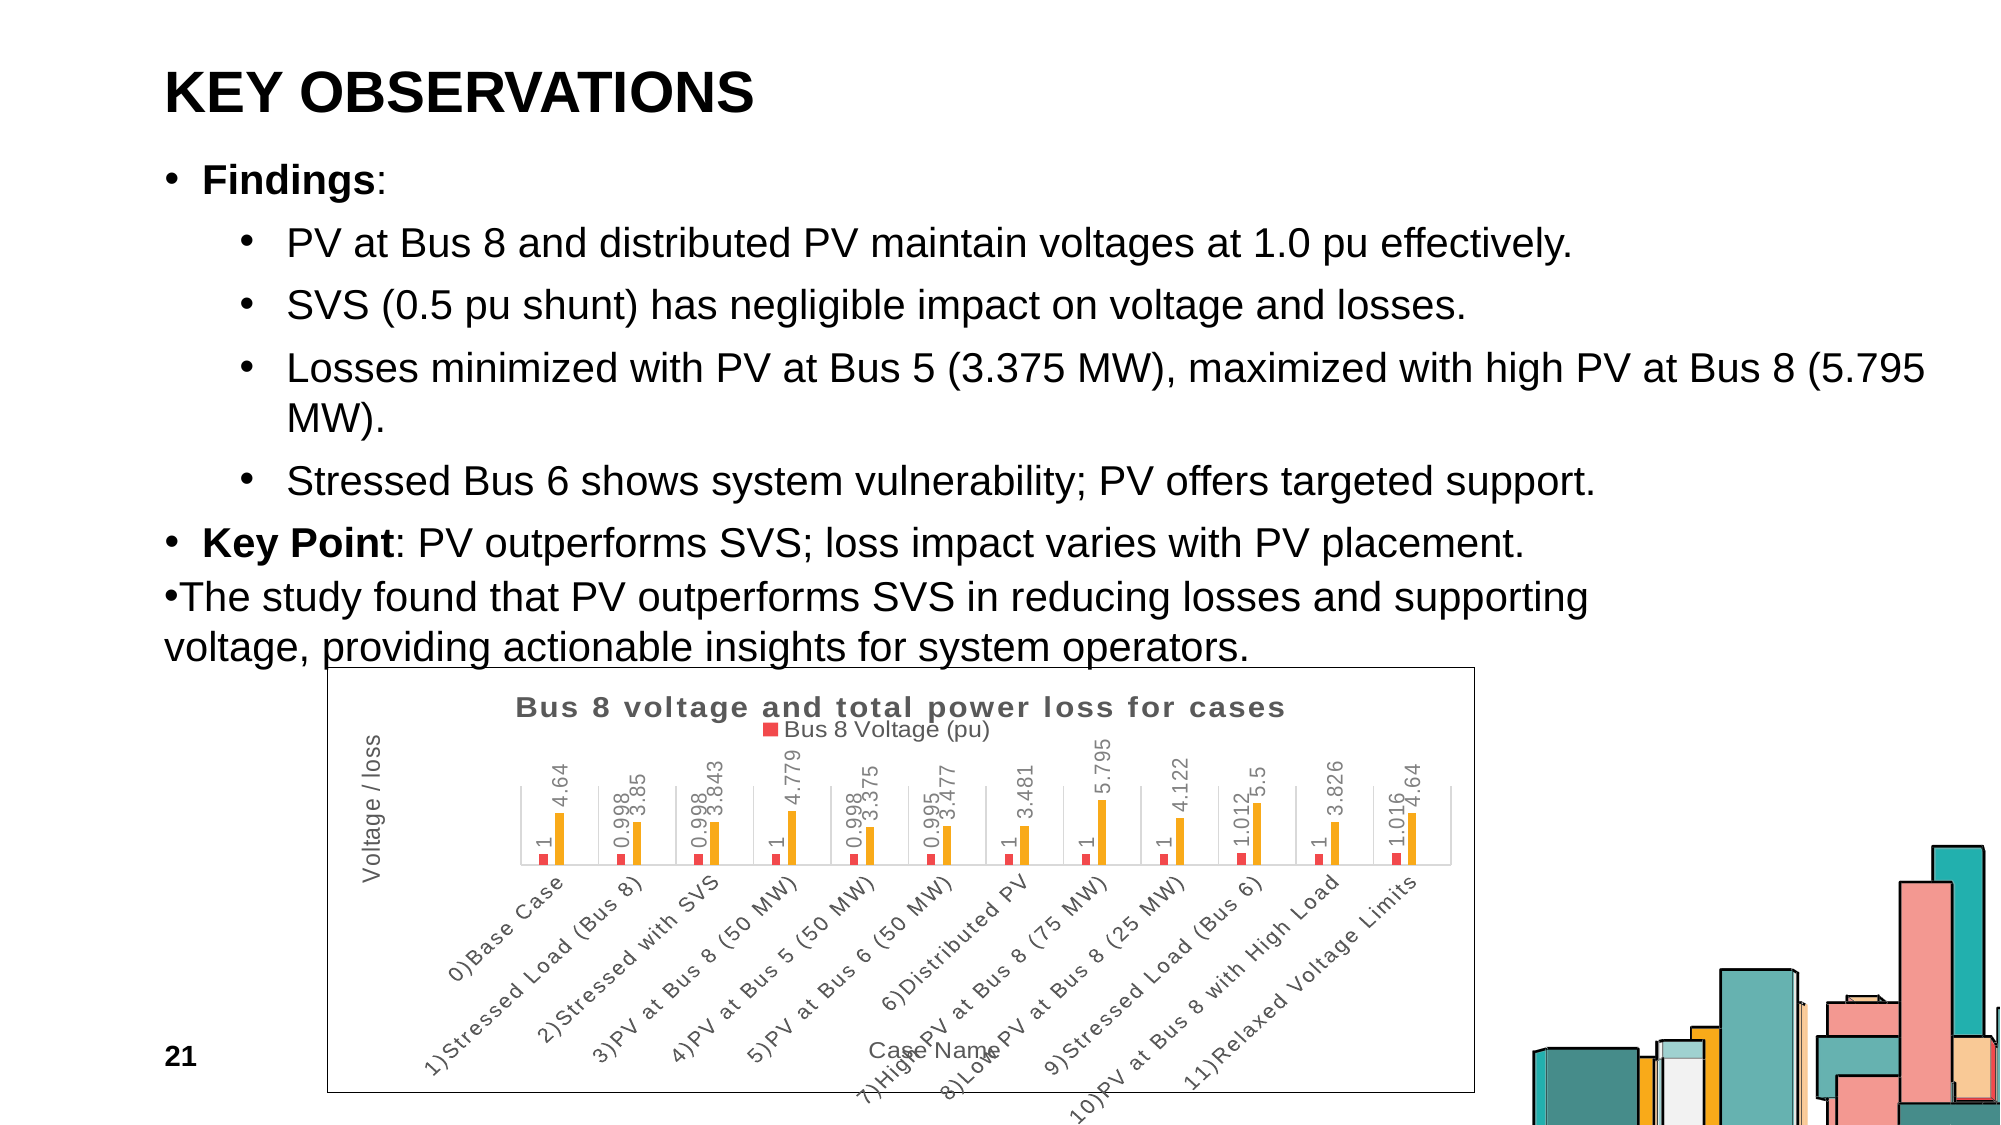

# Key Observations
Findings:
PV at Bus 8 and distributed PV maintain voltages at 1.0 pu effectively.
SVS (0.5 pu shunt) has negligible impact on voltage and losses.
Losses minimized with PV at Bus 5 (3.375 MW), maximized with high PV at Bus 8 (5.795 MW).
Stressed Bus 6 shows system vulnerability; PV offers targeted support.
Key Point: PV outperforms SVS; loss impact varies with PV placement.
The study found that PV outperforms SVS in reducing losses and supporting voltage, providing actionable insights for system operators.

### Chart: Bus 8 voltage and total power loss for cases

| Category | Bus 8 Voltage (pu) | Total Losses (MW) | Column2 |
|---|---|---|---|
| 0)Base Case | 1.0 | 4.64 | None |
| 1)Stressed Load (Bus 8) | 0.998 | 3.85 | None |
| 2)Stressed with SVS | 0.998 | 3.843 | None |
| 3)PV at Bus 8 (50 MW) | 1.0 | 4.779 | None |
| 4)PV at Bus 5 (50 MW) | 0.998 | 3.375 | None |
| 5)PV at Bus 6 (50 MW) | 0.995 | 3.477 | None |
| 6)Distributed PV | 1.0 | 3.481 | None |
| 7)High PV at Bus 8 (75 MW) | 1.0 | 5.795 | None |
| 8)Low PV at Bus 8 (25 MW) | 1.0 | 4.122 | None |
| 9)Stressed Load (Bus 6) | 1.012 | 5.5 | None |
| 10)PV at Bus 8 with High Load | 1.0 | 3.826 | None |
| 11)Relaxed Voltage Limits | 1.016 | 4.64 | None |
21